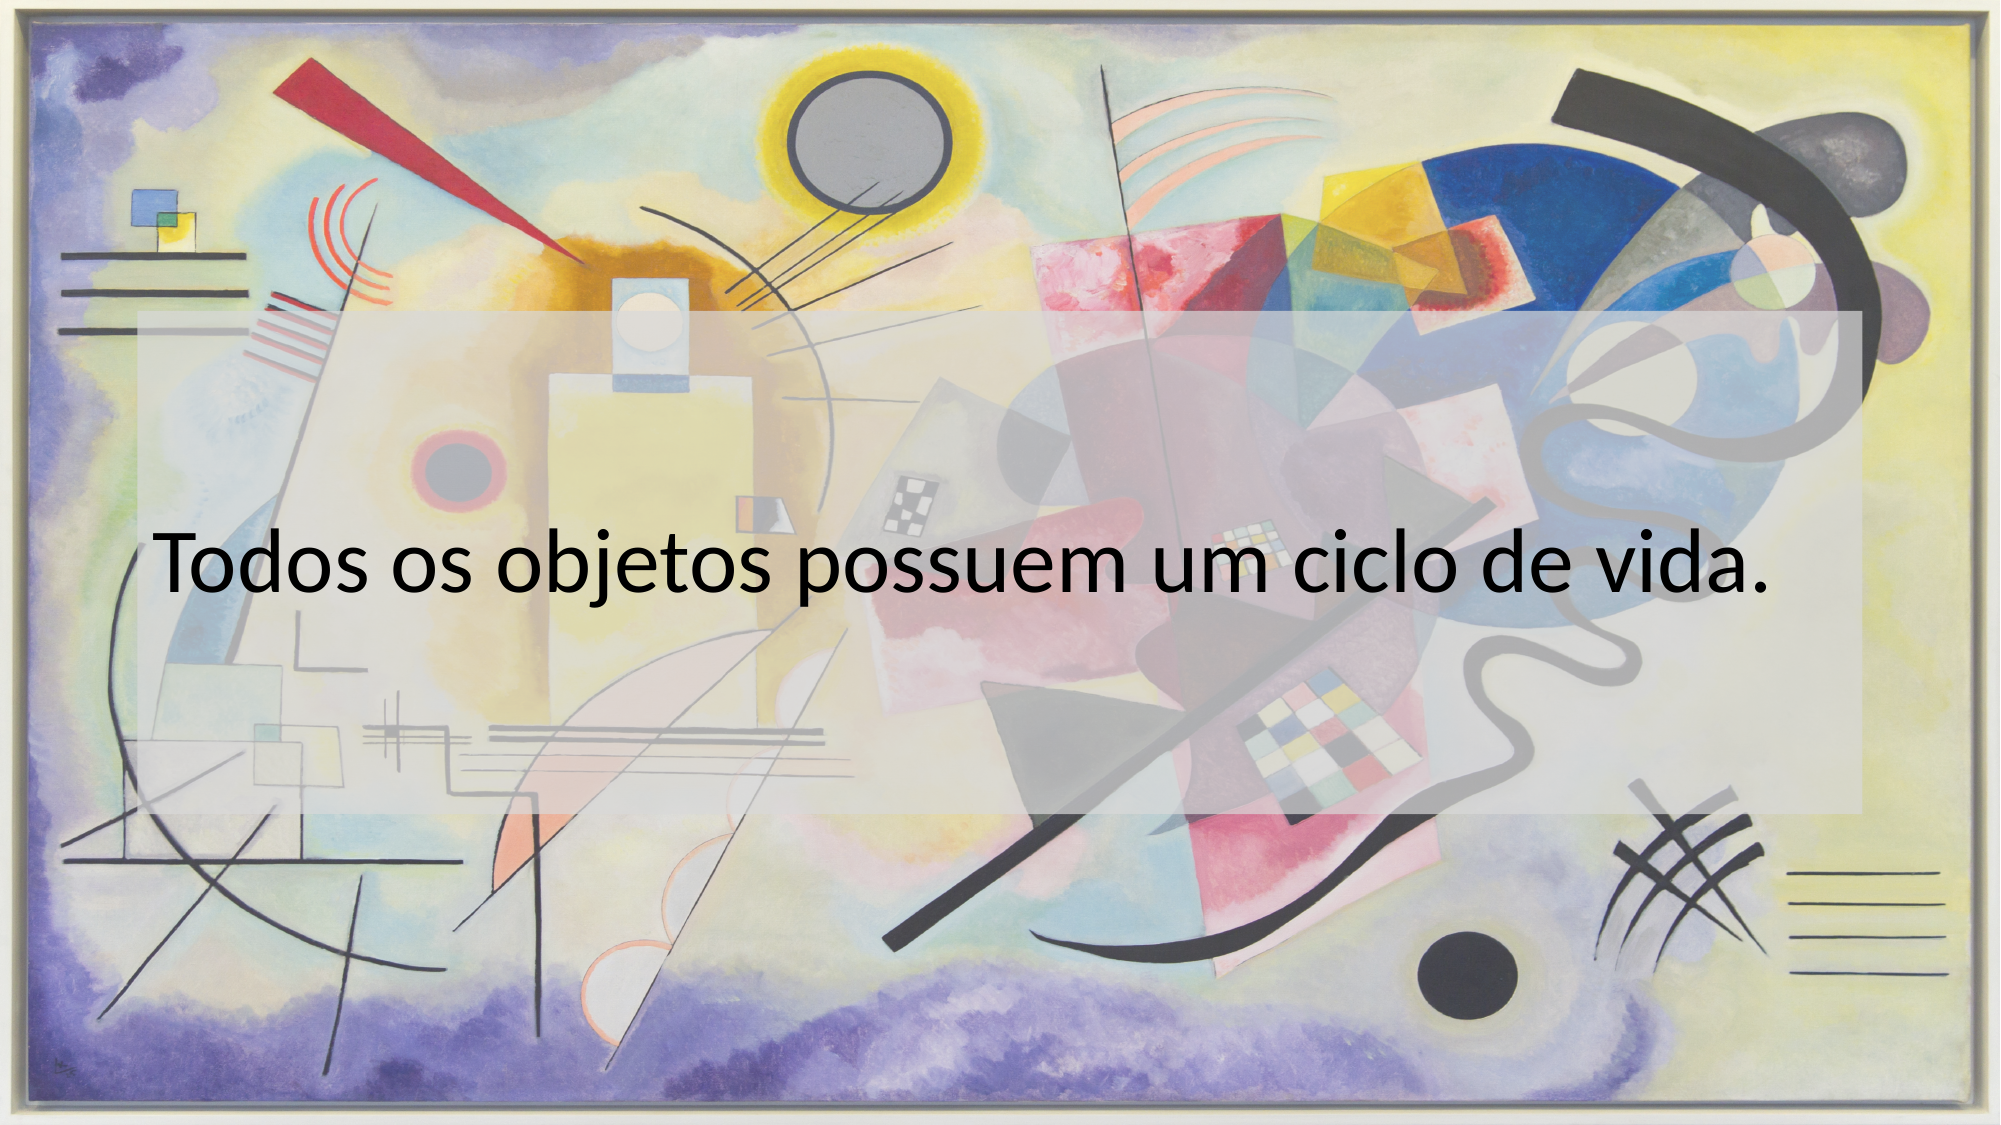

# Todos os objetos possuem um ciclo de vida.